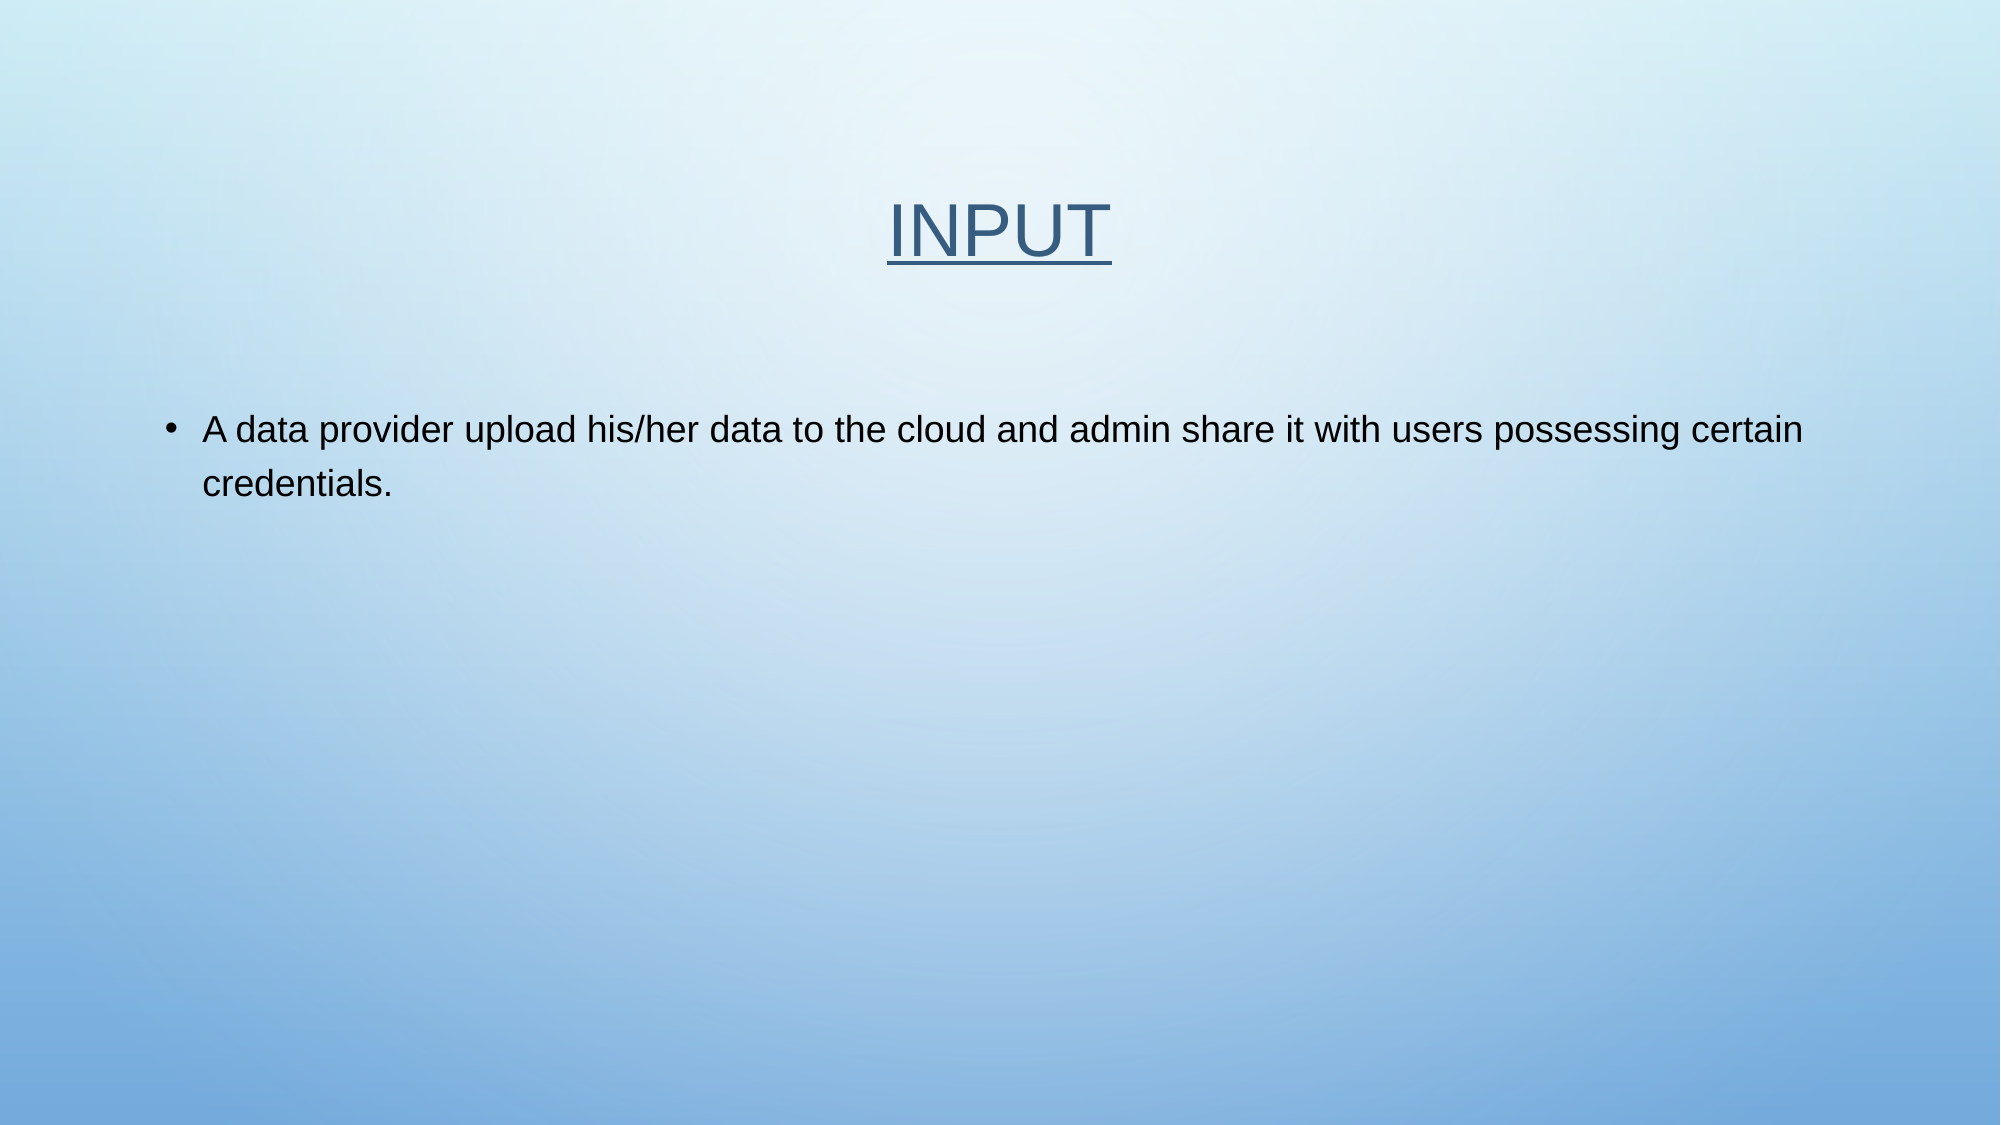

# Input
A data provider upload his/her data to the cloud and admin share it with users possessing certain credentials.